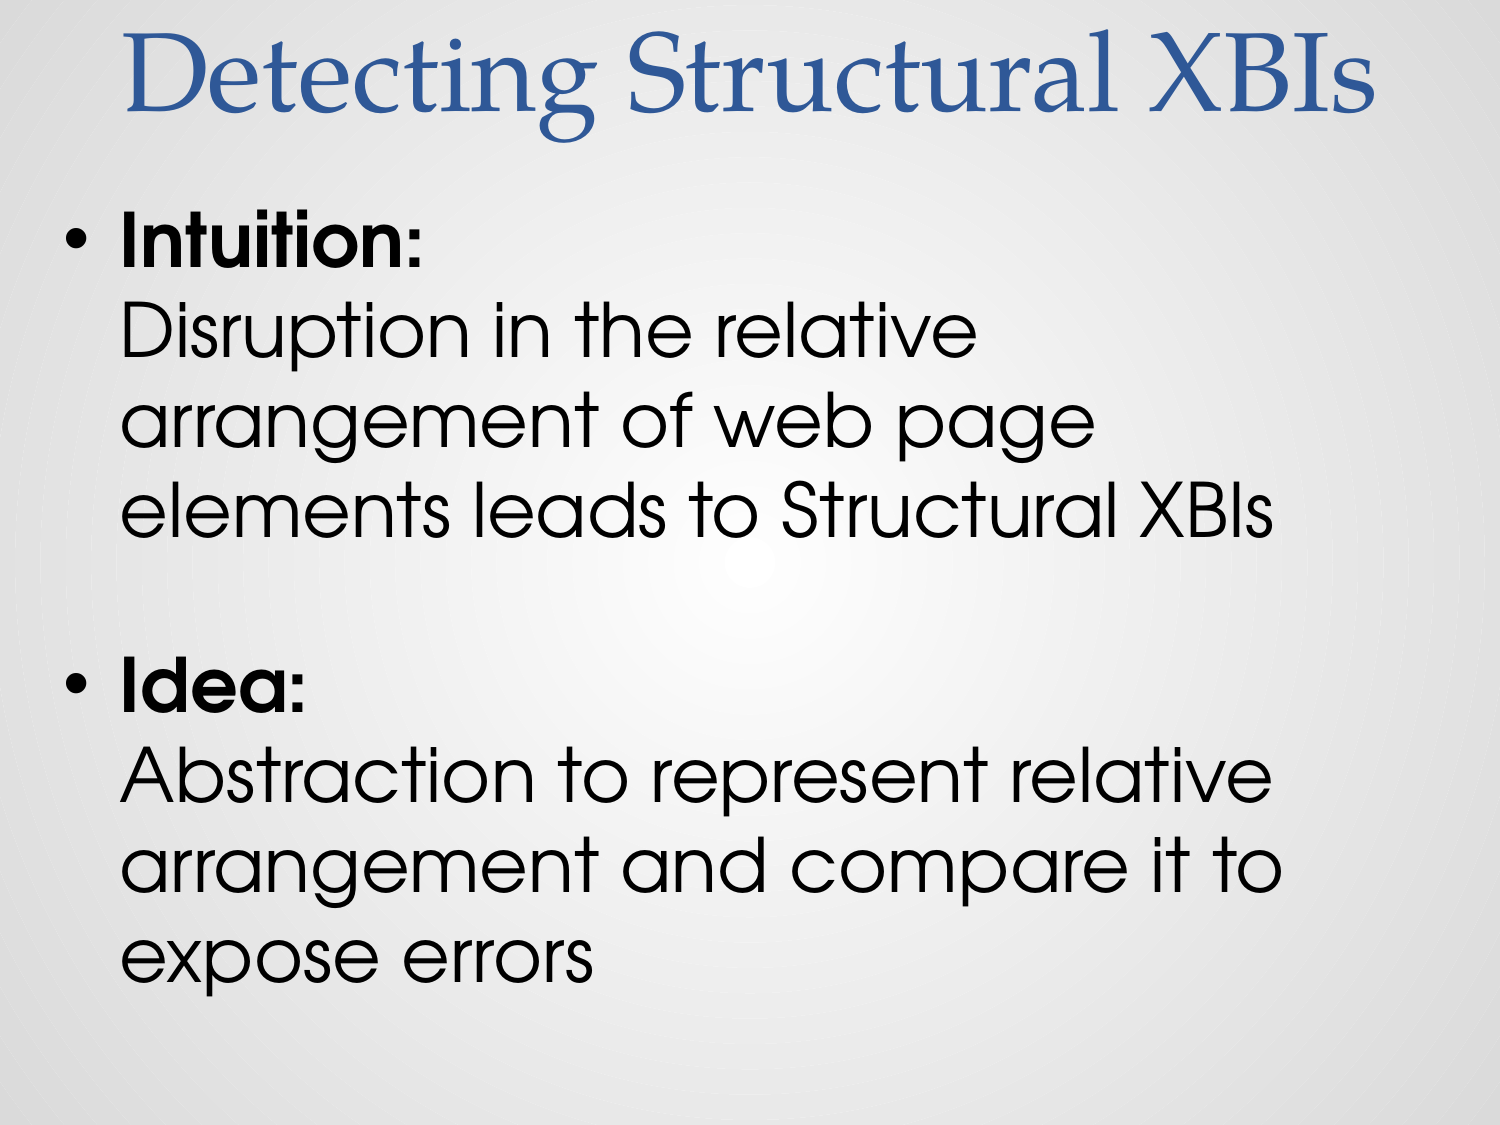

# Detecting Structural XBIs
Intuition:
Disruption in the relative arrangement of web page elements leads to Structural XBIs

Idea:
Abstraction to represent relative arrangement and compare it to expose errors